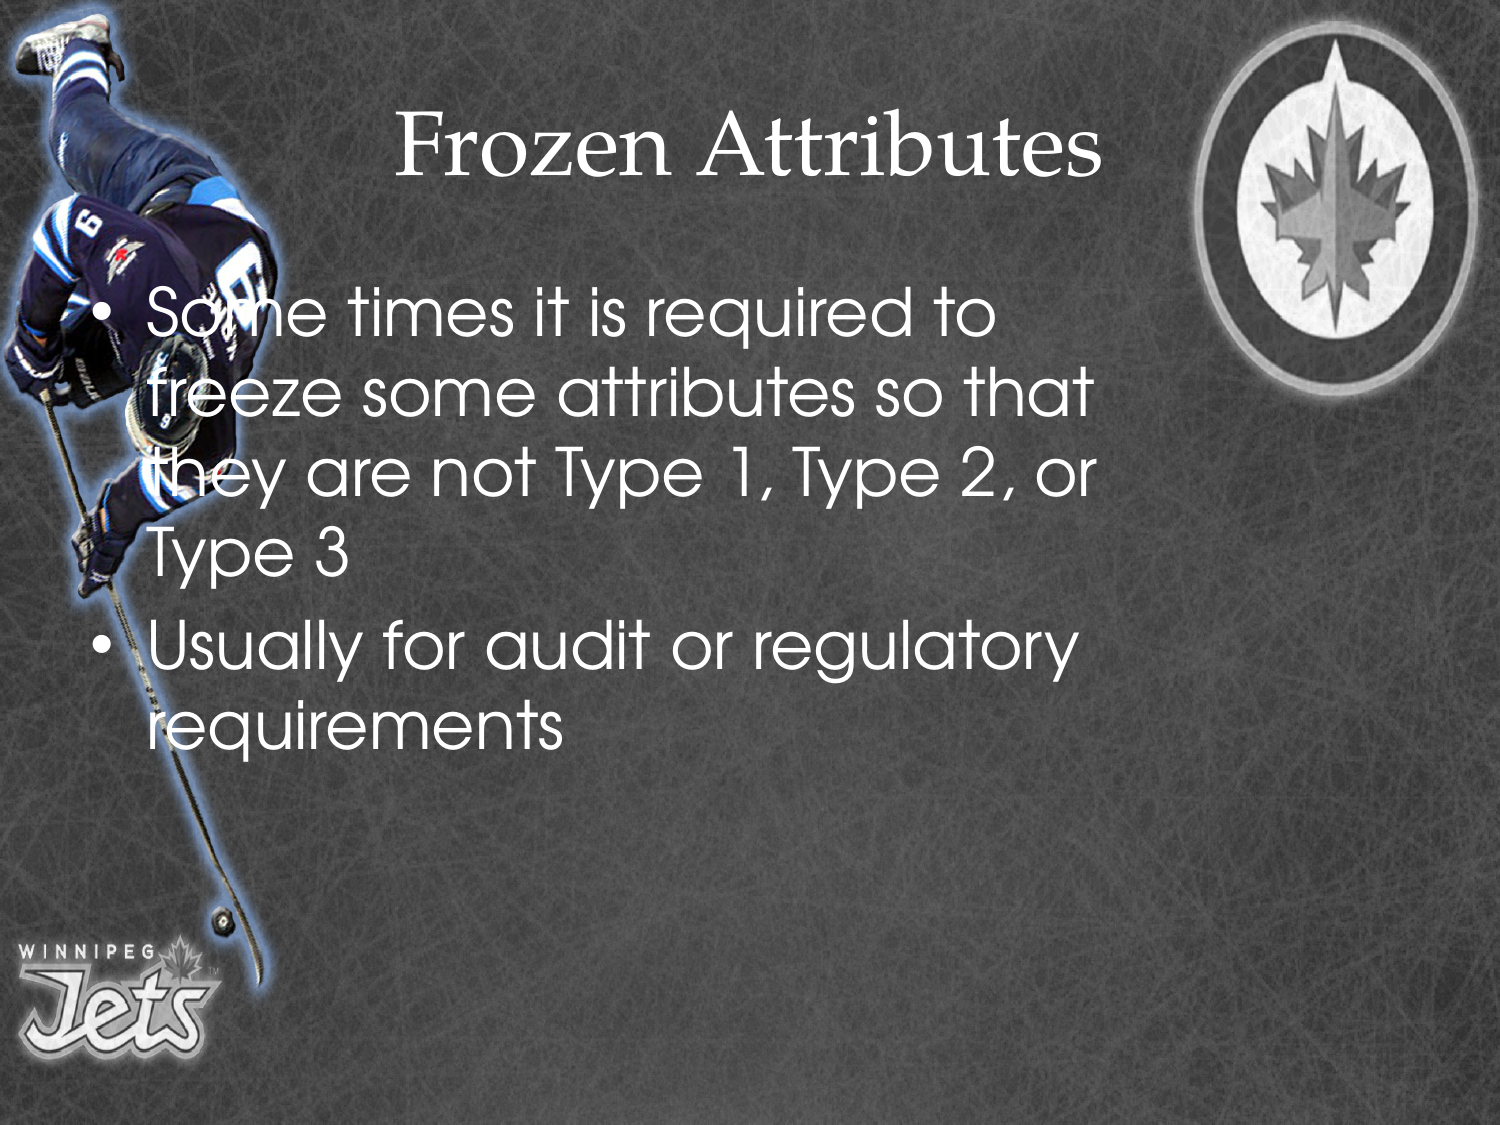

# Frozen Attributes
Some times it is required to freeze some attributes so that they are not Type 1, Type 2, or Type 3
Usually for audit or regulatory requirements